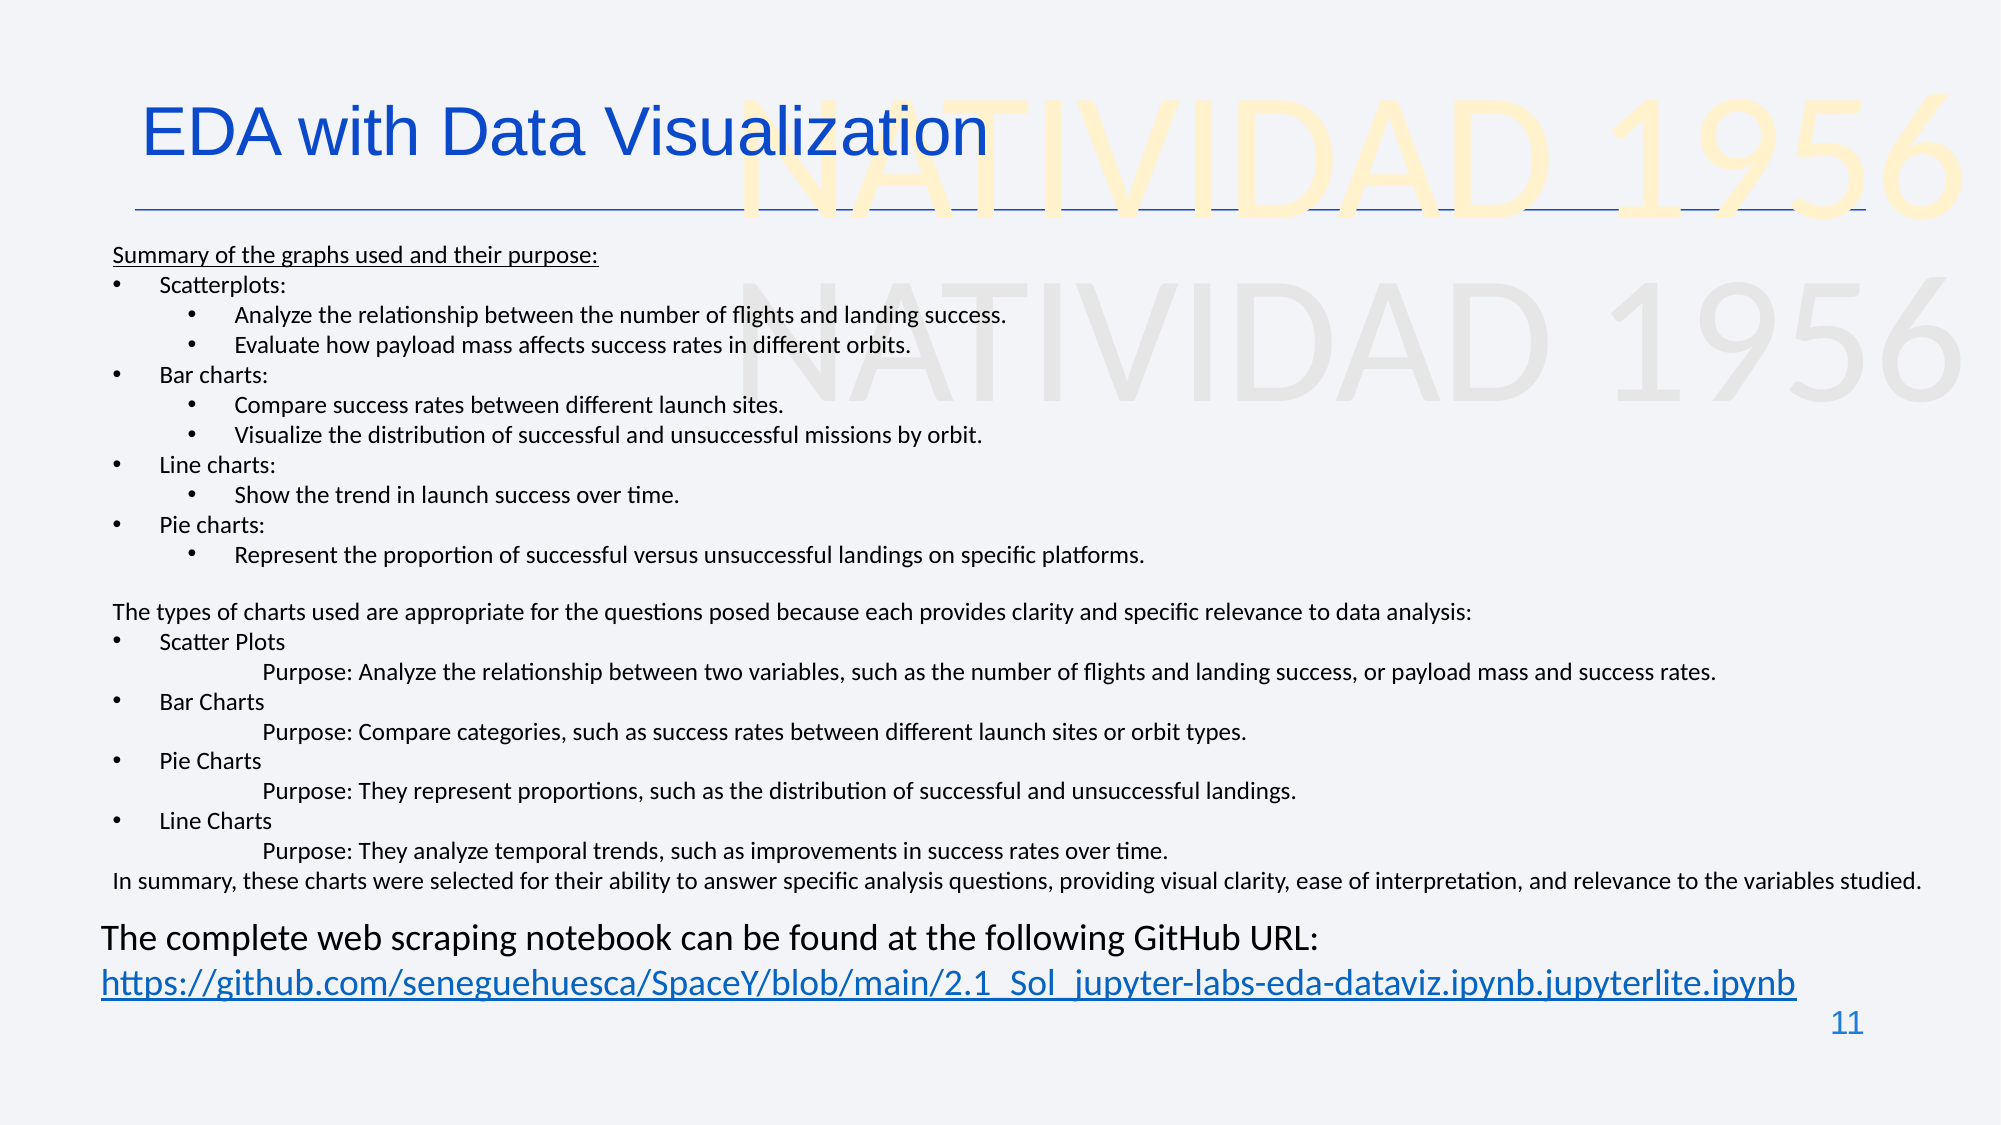

EDA with Data Visualization
Summary of the graphs used and their purpose:
Scatterplots:
Analyze the relationship between the number of flights and landing success.
Evaluate how payload mass affects success rates in different orbits.
Bar charts:
Compare success rates between different launch sites.
Visualize the distribution of successful and unsuccessful missions by orbit.
Line charts:
Show the trend in launch success over time.
Pie charts:
Represent the proportion of successful versus unsuccessful landings on specific platforms.
The types of charts used are appropriate for the questions posed because each provides clarity and specific relevance to data analysis:
Scatter Plots
	Purpose: Analyze the relationship between two variables, such as the number of flights and landing success, or payload mass and success rates.
Bar Charts
	Purpose: Compare categories, such as success rates between different launch sites or orbit types.
Pie Charts
	Purpose: They represent proportions, such as the distribution of successful and unsuccessful landings.
Line Charts
	Purpose: They analyze temporal trends, such as improvements in success rates over time.
In summary, these charts were selected for their ability to answer specific analysis questions, providing visual clarity, ease of interpretation, and relevance to the variables studied.
The complete web scraping notebook can be found at the following GitHub URL:
https://github.com/seneguehuesca/SpaceY/blob/main/2.1_Sol_jupyter-labs-eda-dataviz.ipynb.jupyterlite.ipynb
11